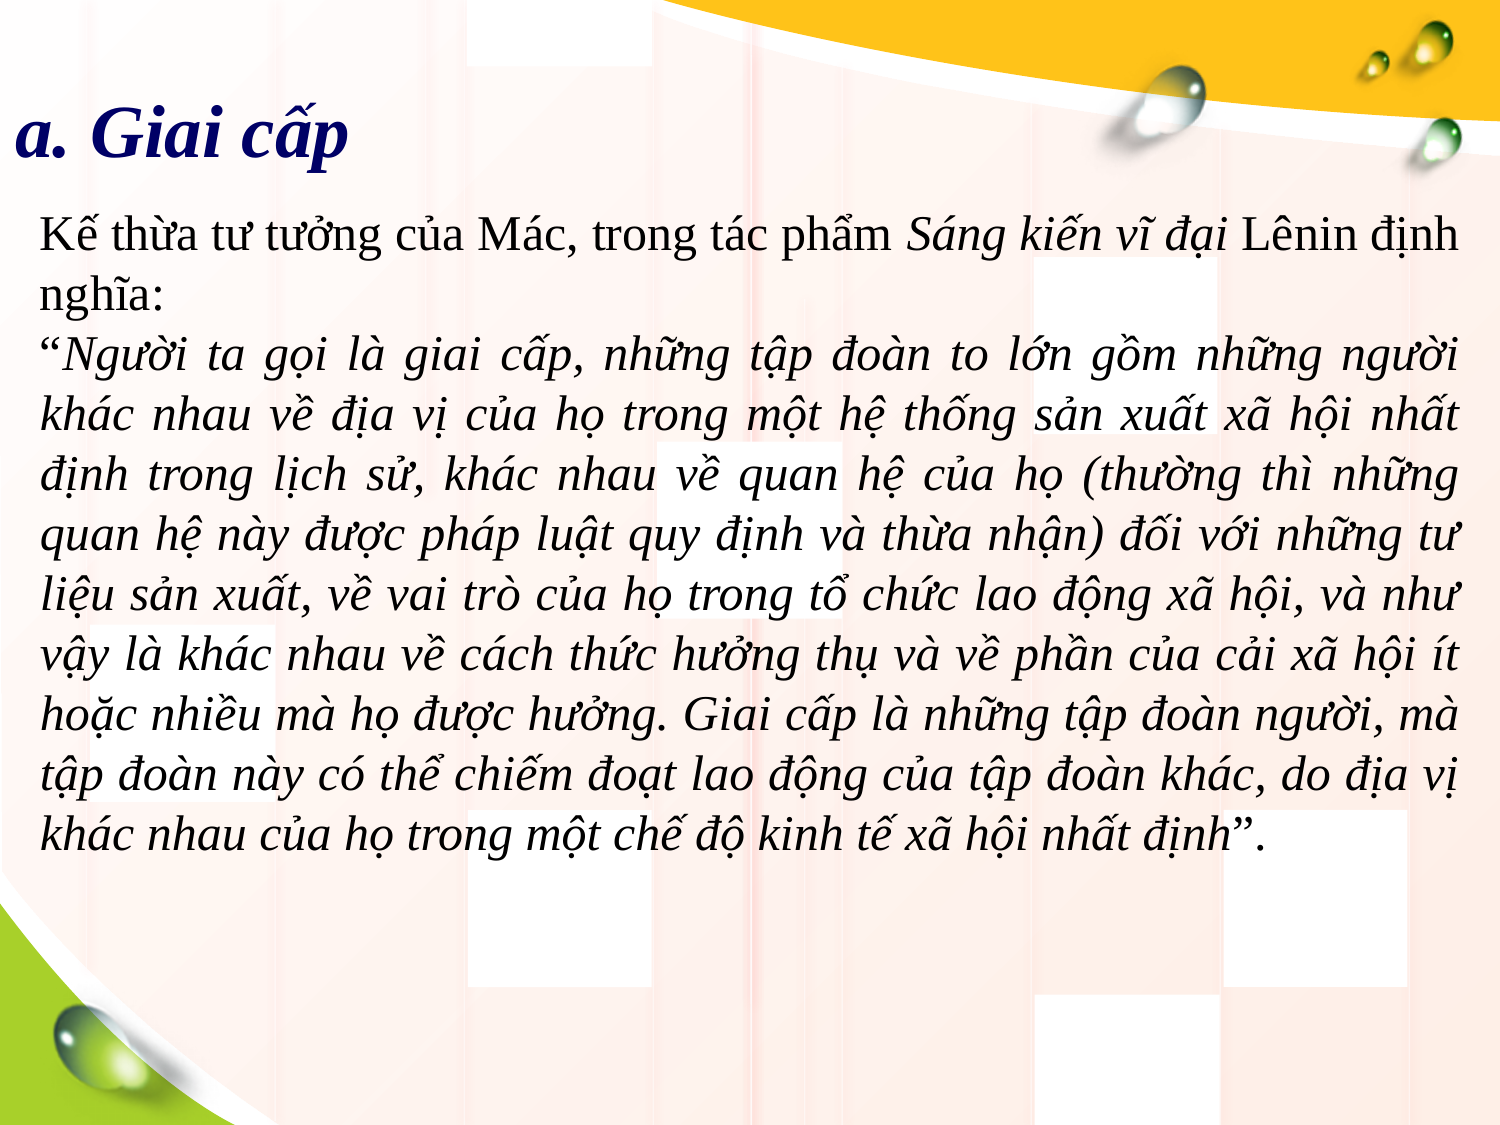

a. Giai cấp
Kế thừa tư tưởng của Mác, trong tác phẩm Sáng kiến vĩ đại Lênin định nghĩa:
“Người ta gọi là giai cấp, những tập đoàn to lớn gồm những người khác nhau về địa vị của họ trong một hệ thống sản xuất xã hội nhất định trong lịch sử, khác nhau về quan hệ của họ (thường thì những quan hệ này được pháp luật quy định và thừa nhận) đối với những tư liệu sản xuất, về vai trò của họ trong tổ chức lao động xã hội, và như vậy là khác nhau về cách thức hưởng thụ và về phần của cải xã hội ít hoặc nhiều mà họ được hưởng. Giai cấp là những tập đoàn người, mà tập đoàn này có thể chiếm đoạt lao động của tập đoàn khác, do địa vị khác nhau của họ trong một chế độ kinh tế xã hội nhất định”.